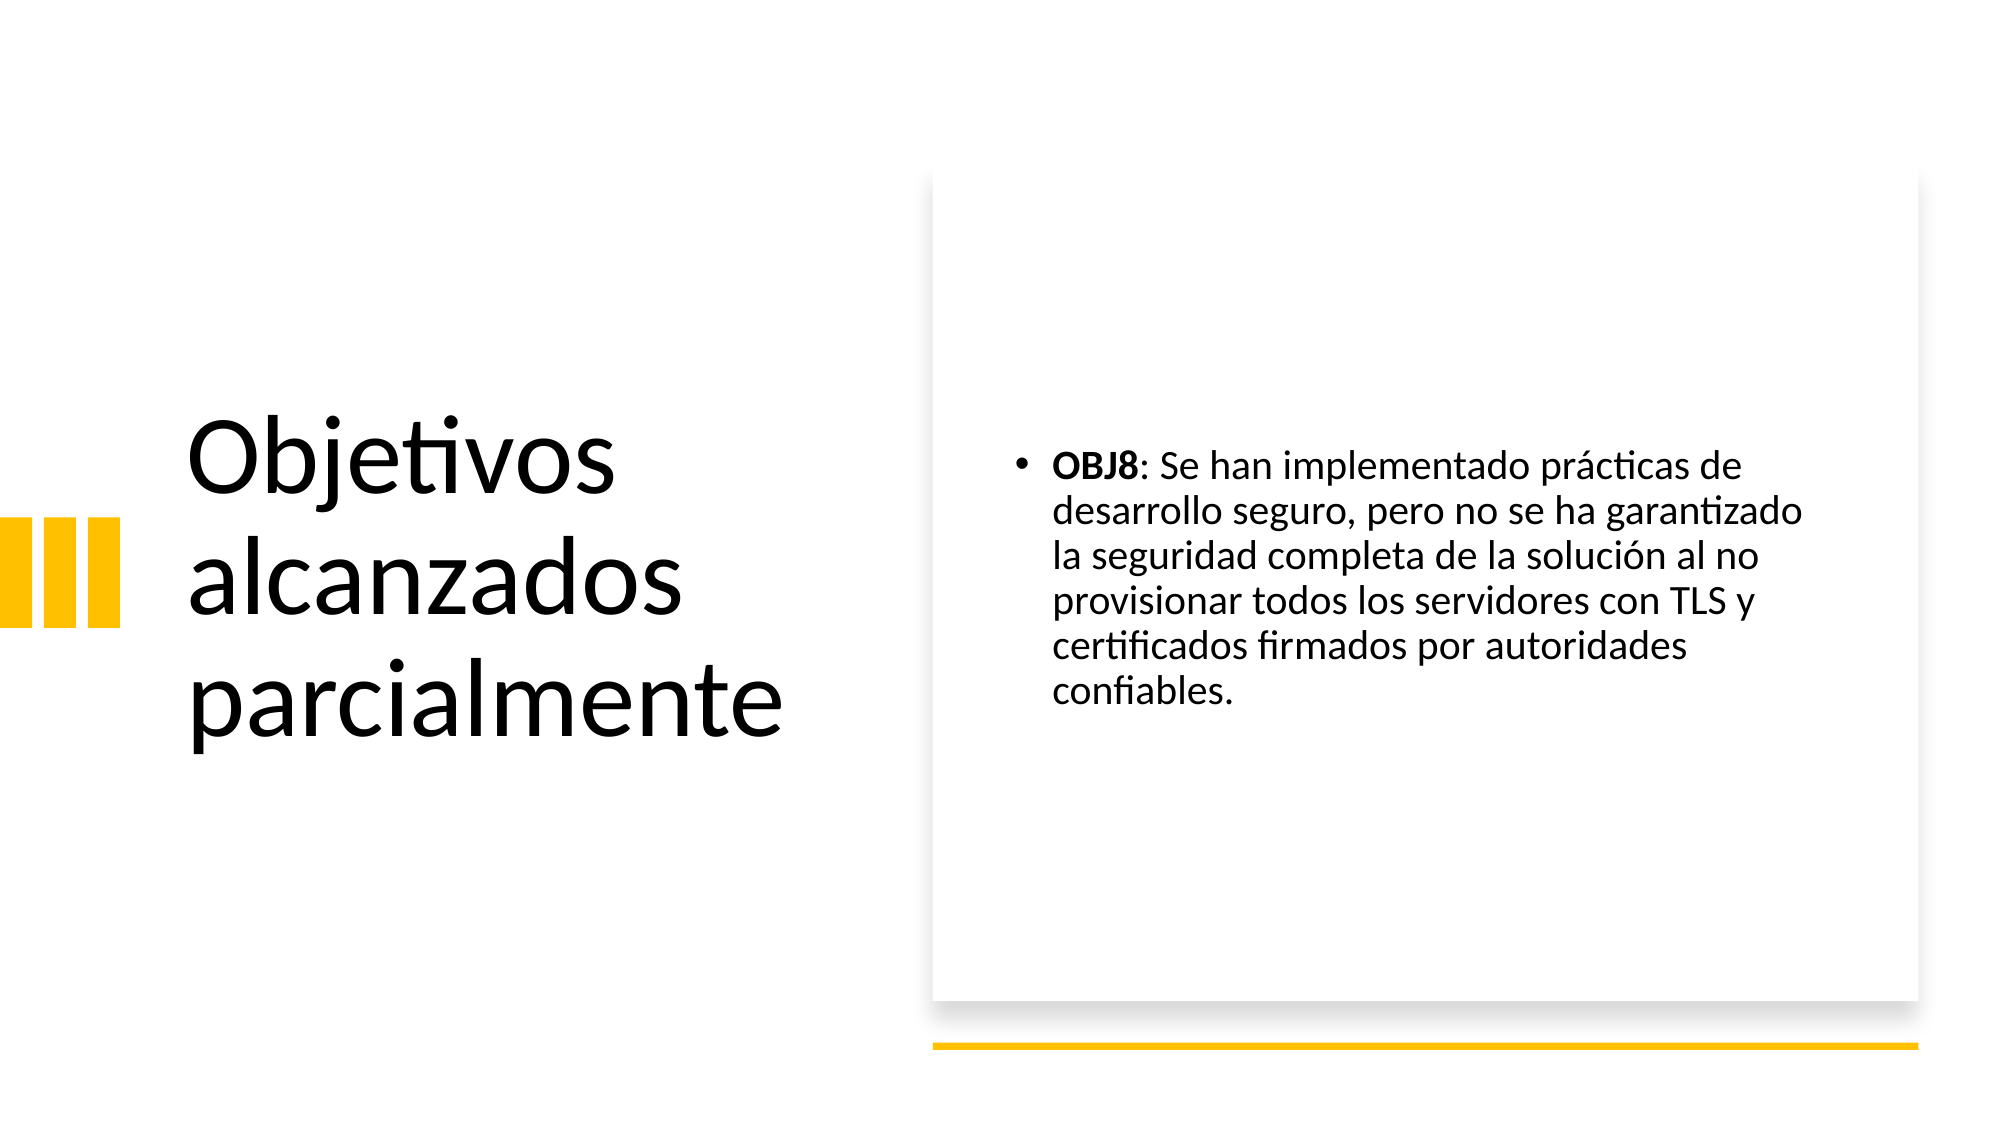

# Objetivos alcanzados parcialmente
OBJ8: Se han implementado prácticas de desarrollo seguro, pero no se ha garantizado la seguridad completa de la solución al no provisionar todos los servidores con TLS y certificados firmados por autoridades confiables.